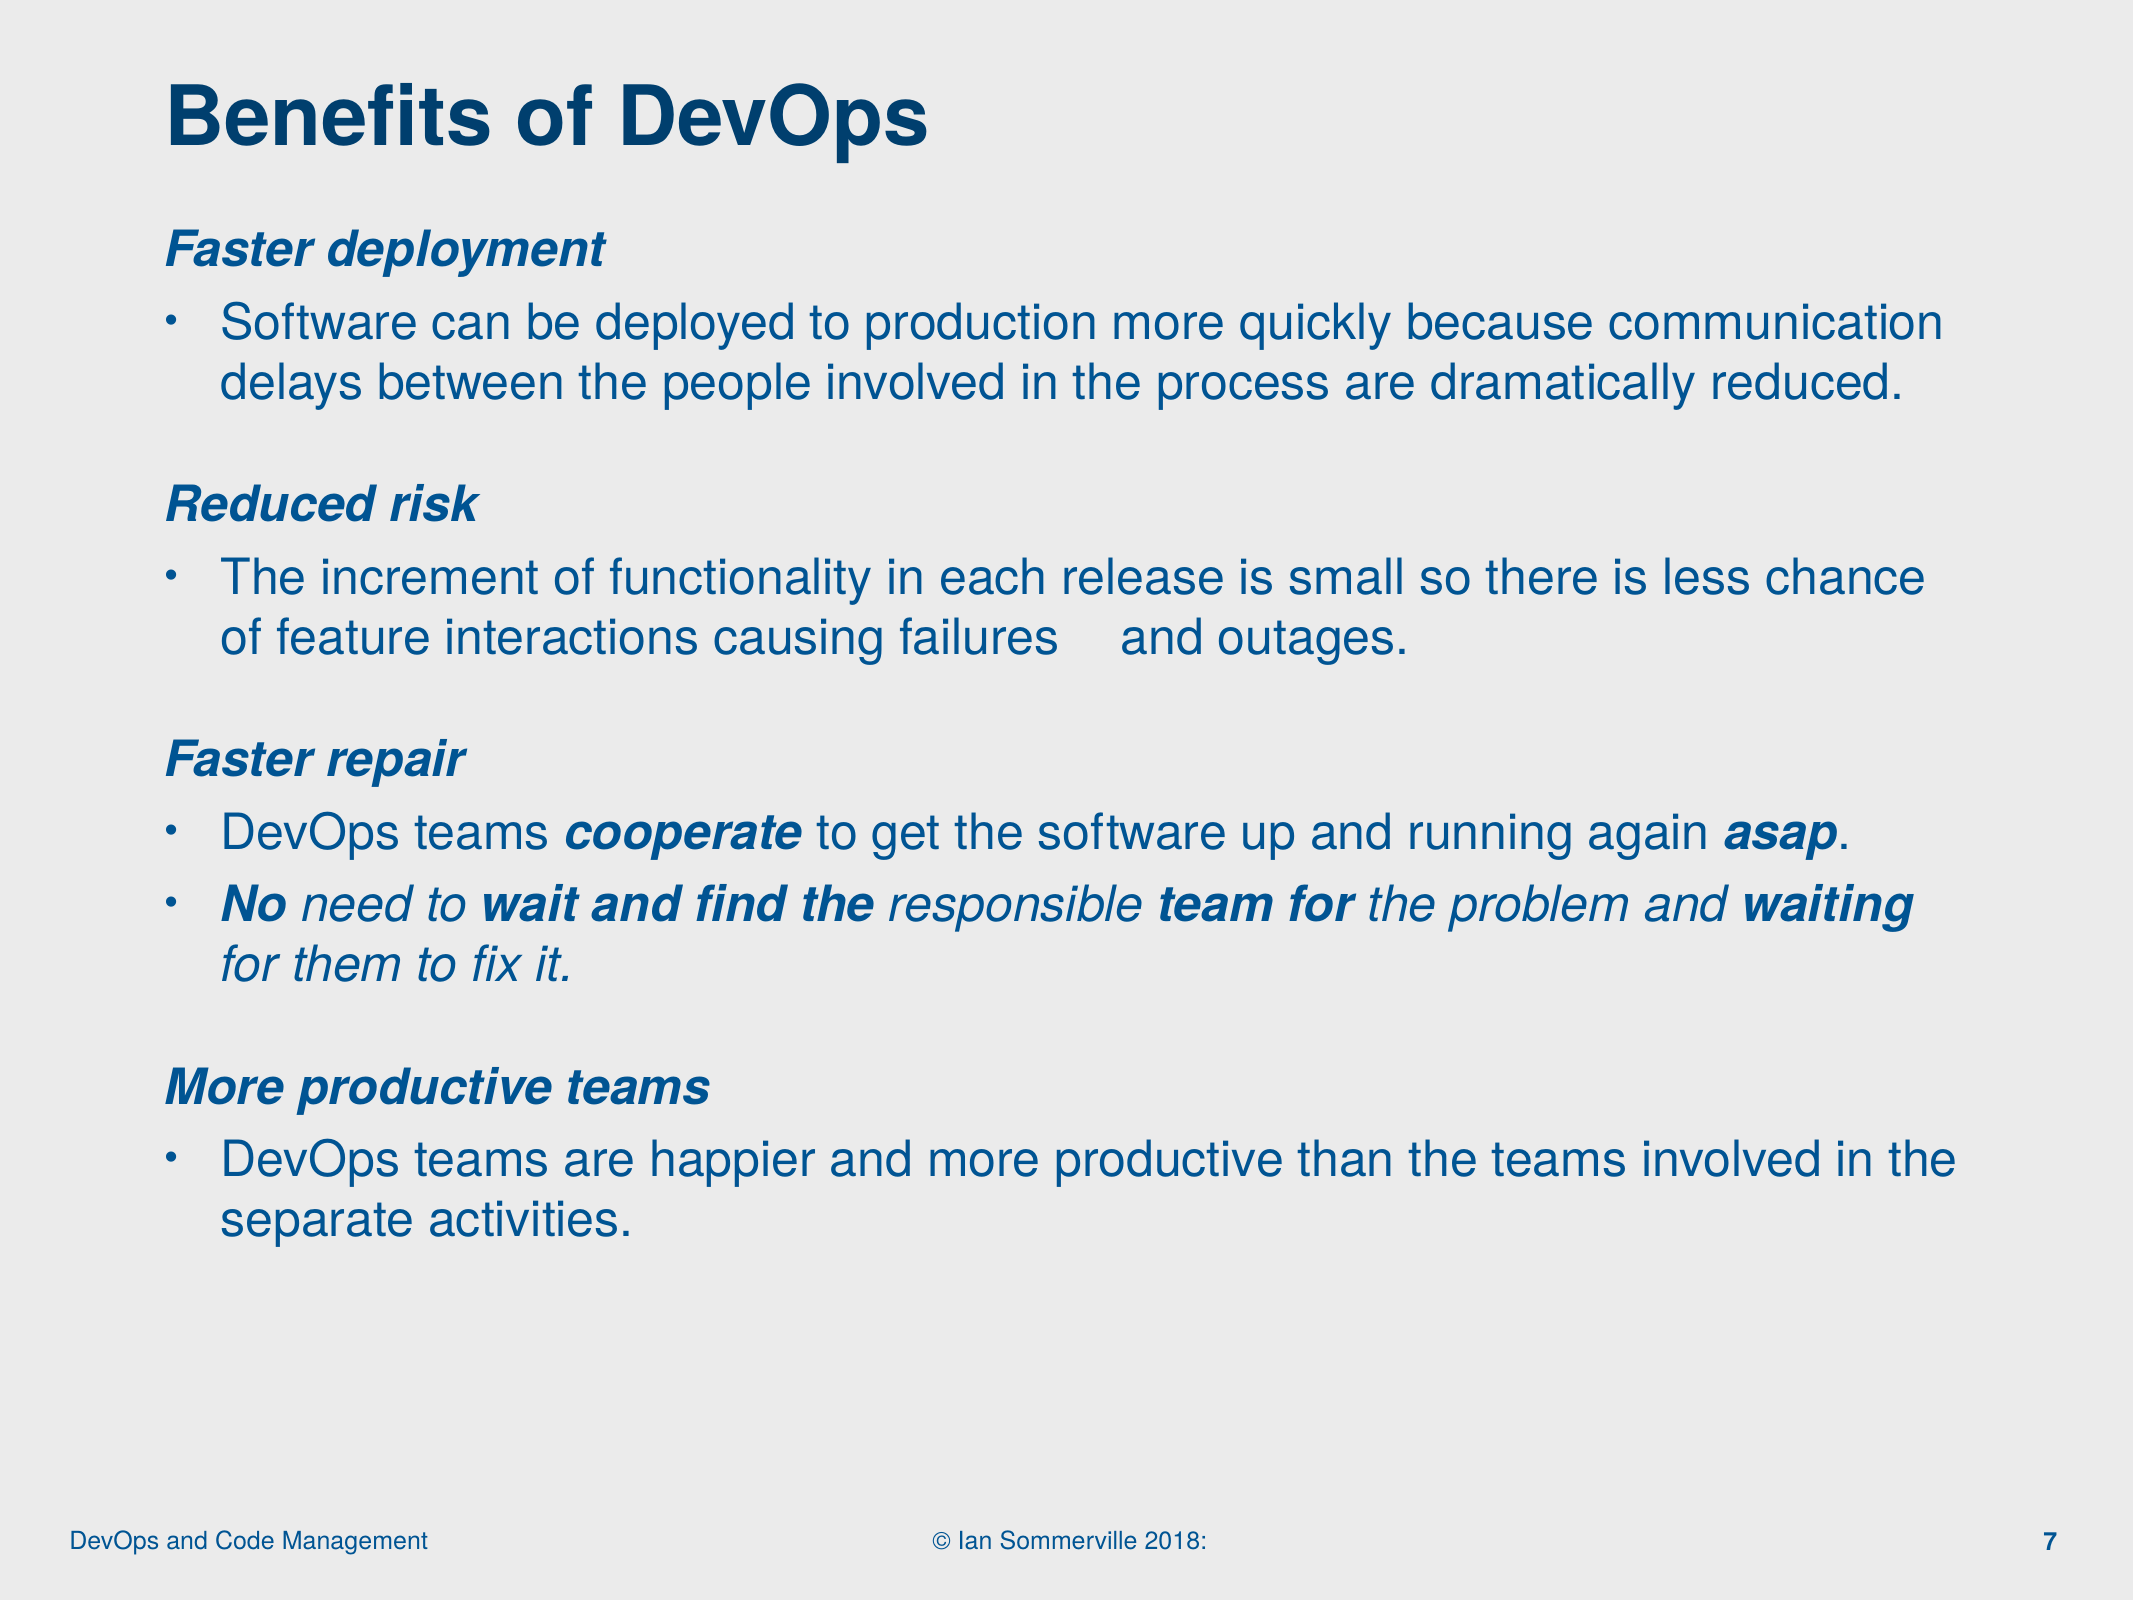

# Benefits of DevOps
Faster deployment
Software can be deployed to production more quickly because communication delays between the people involved in the process are dramatically reduced.
Reduced risk
The increment of functionality in each release is small so there is less chance of feature interactions causing failures 	and outages.
Faster repair
DevOps teams cooperate to get the software up and running again asap.
No need to wait and find the responsible team for the problem and waiting for them to fix it.
More productive teams
DevOps teams are happier and more productive than the teams involved in the separate activities.

7